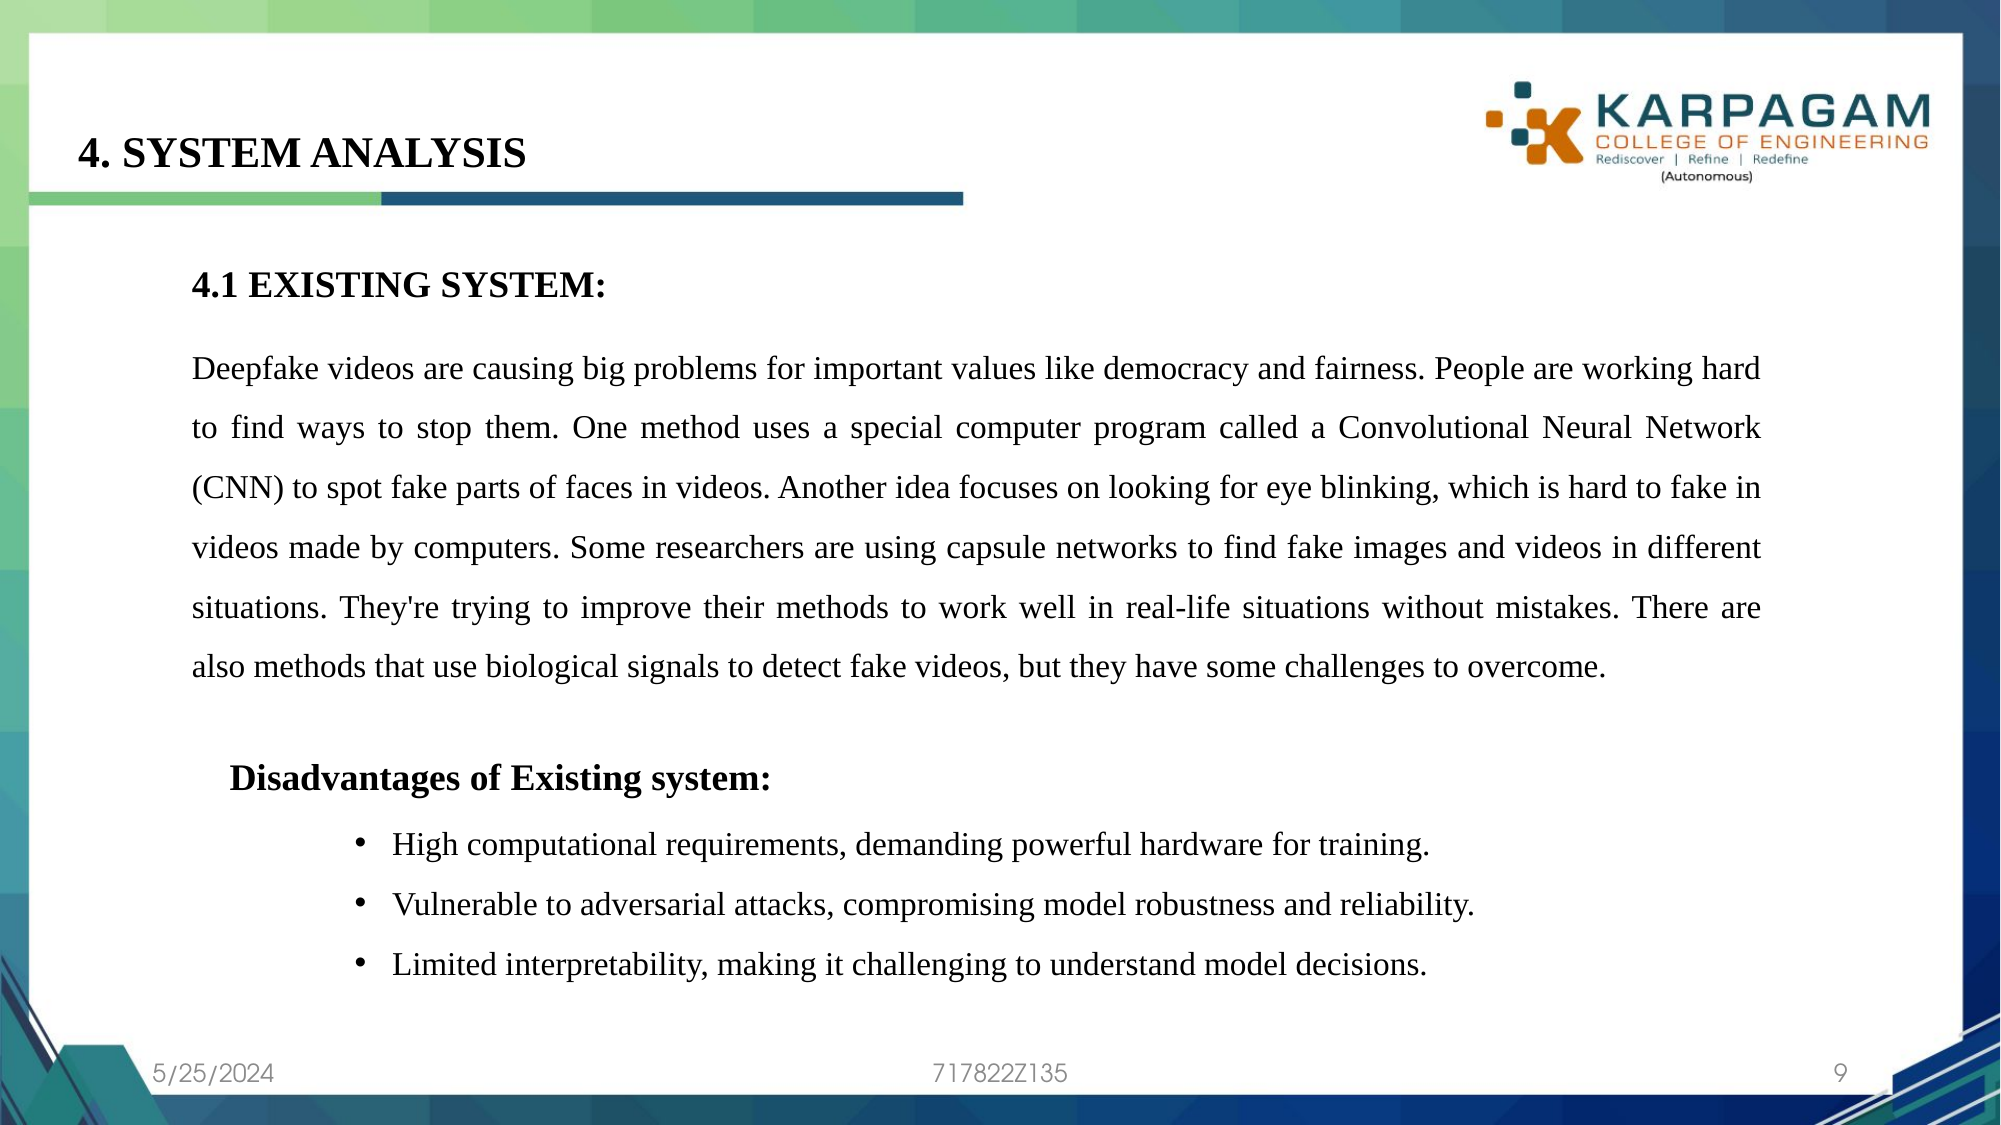

4. SYSTEM ANALYSIS
4.1 EXISTING SYSTEM:
Deepfake videos are causing big problems for important values like democracy and fairness. People are working hard to find ways to stop them. One method uses a special computer program called a Convolutional Neural Network (CNN) to spot fake parts of faces in videos. Another idea focuses on looking for eye blinking, which is hard to fake in videos made by computers. Some researchers are using capsule networks to find fake images and videos in different situations. They're trying to improve their methods to work well in real-life situations without mistakes. There are also methods that use biological signals to detect fake videos, but they have some challenges to overcome.
Disadvantages of Existing system:
High computational requirements, demanding powerful hardware for training.
Vulnerable to adversarial attacks, compromising model robustness and reliability.
Limited interpretability, making it challenging to understand model decisions.
5/25/2024
717822Z135
9